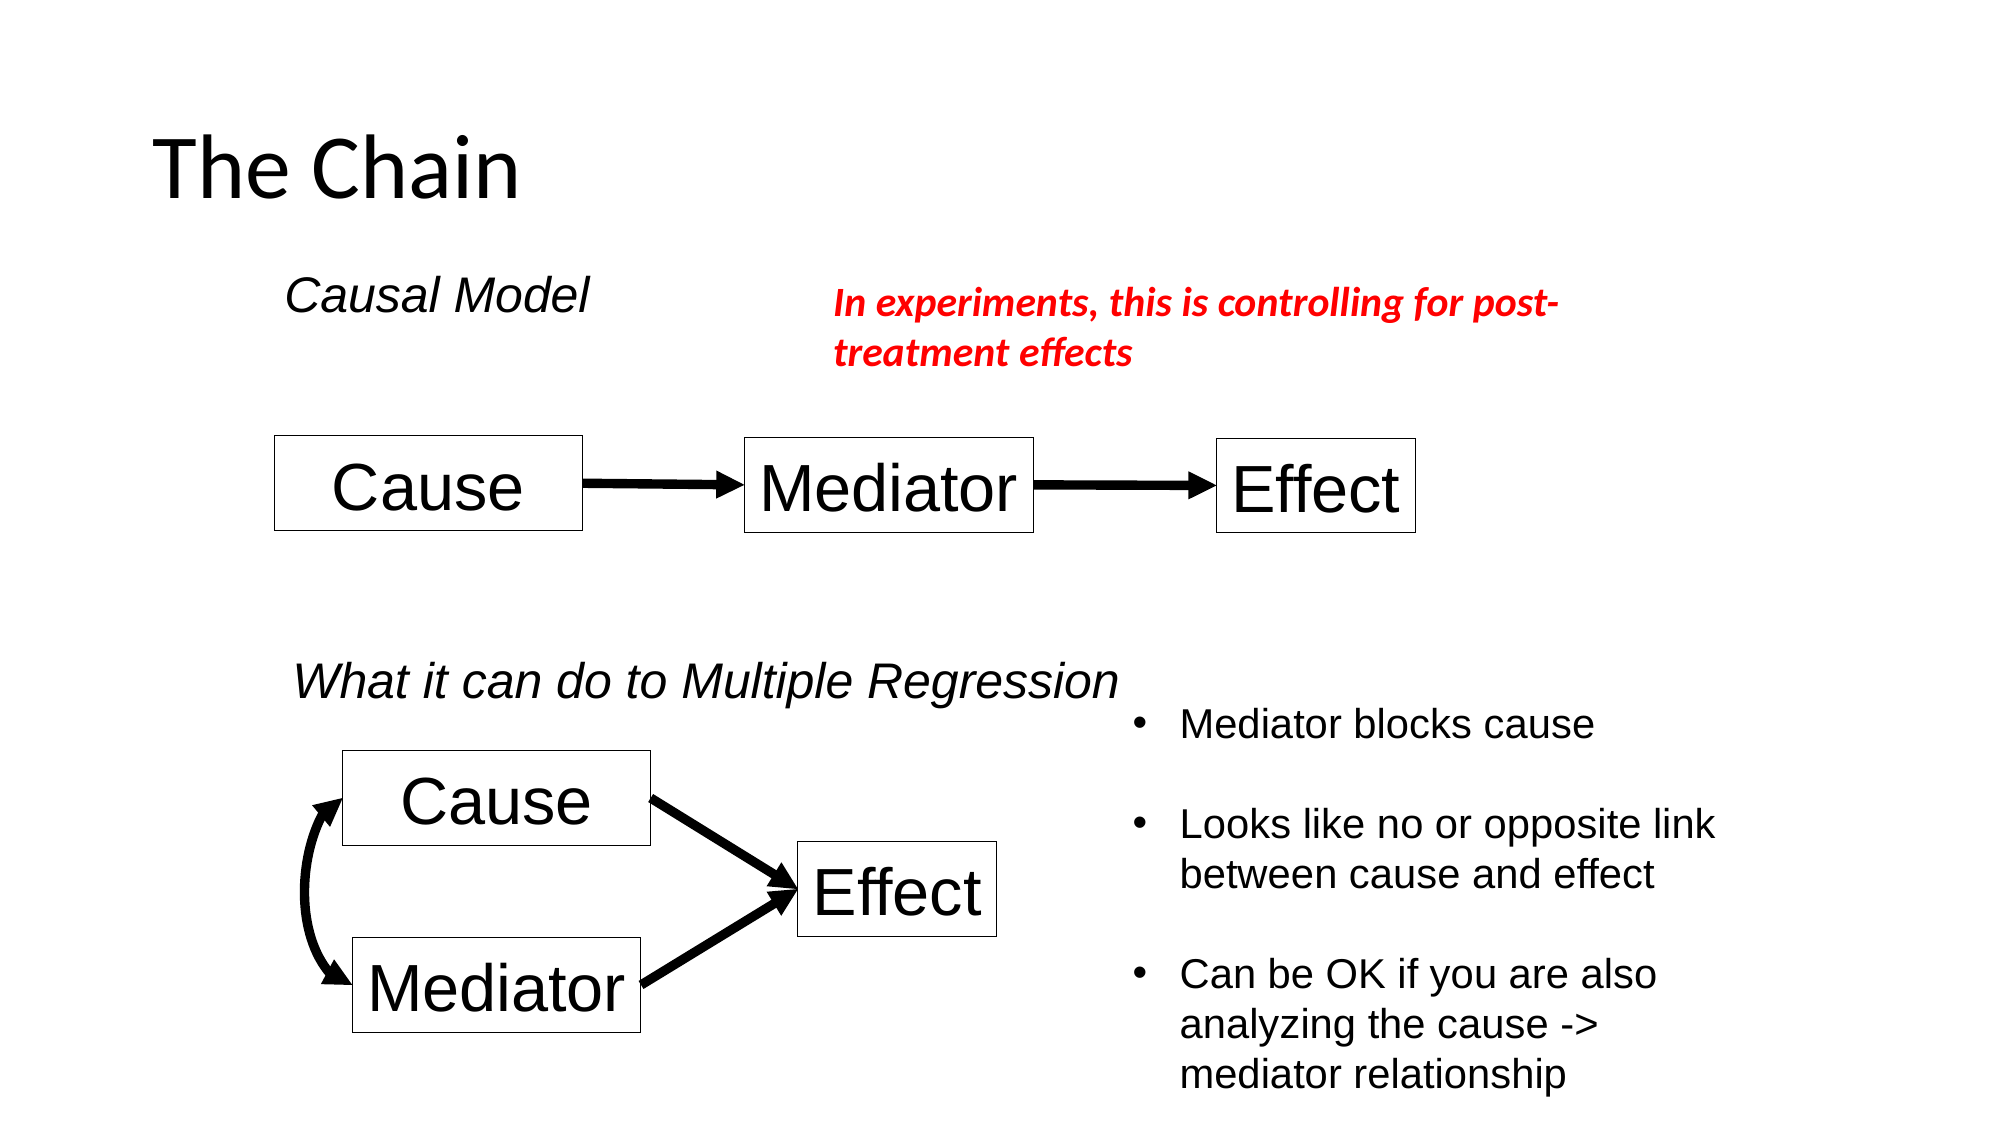

# The Chain
Causal Model
In experiments, this is controlling for post-treatment effects
Cause
Mediator
Effect
What it can do to Multiple Regression
Mediator blocks cause

Looks like no or opposite link between cause and effect

Can be OK if you are also analyzing the cause -> mediator relationship
Cause
Effect
Mediator